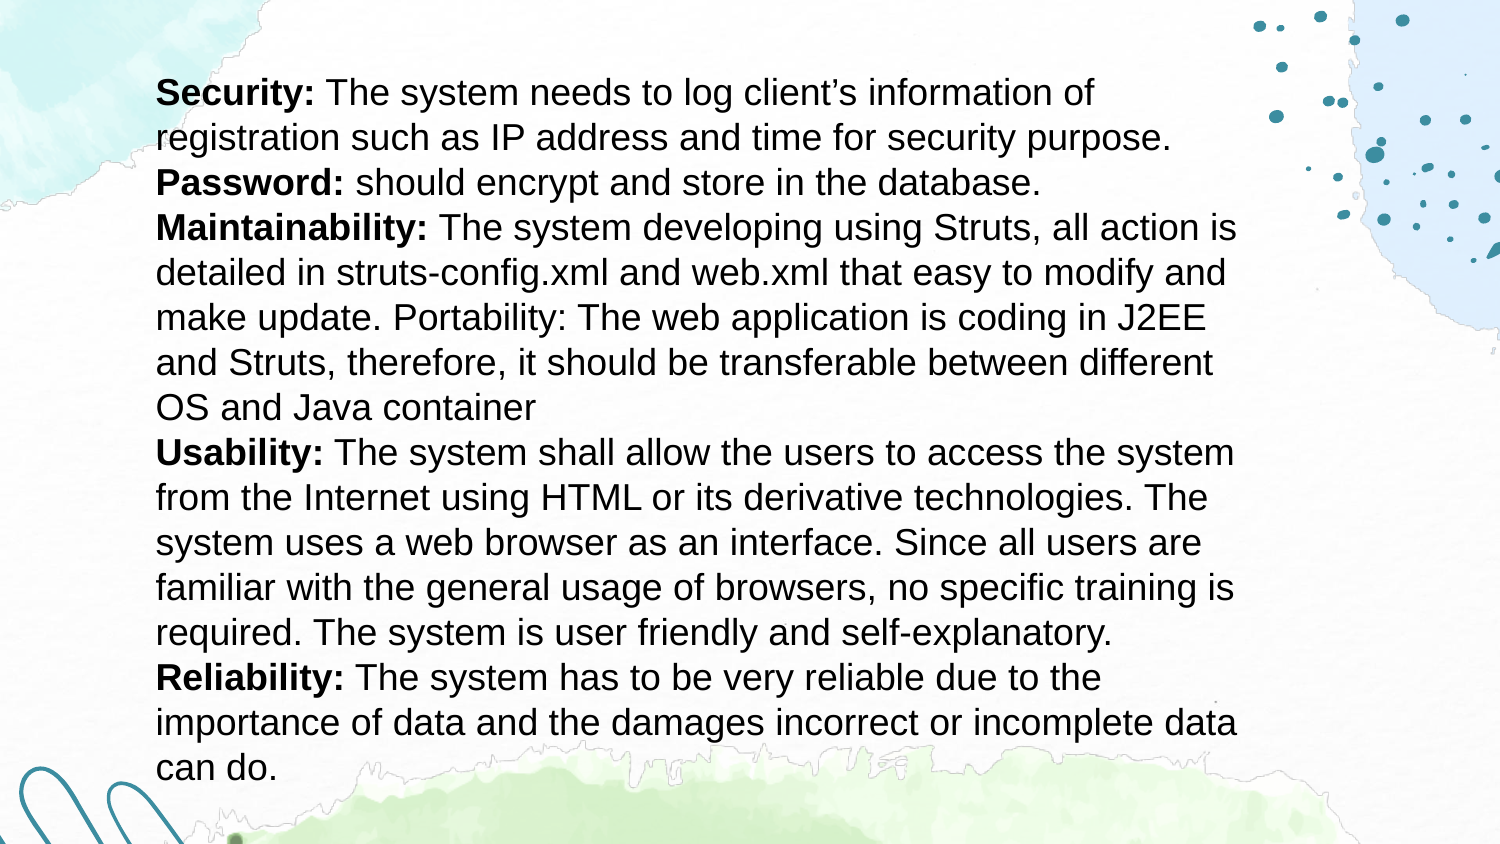

Security: The system needs to log client’s information of registration such as IP address and time for security purpose. Password: should encrypt and store in the database.
Maintainability: The system developing using Struts, all action is detailed in struts-config.xml and web.xml that easy to modify and make update. Portability: The web application is coding in J2EE and Struts, therefore, it should be transferable between different OS and Java container
Usability: The system shall allow the users to access the system from the Internet using HTML or its derivative technologies. The system uses a web browser as an interface. Since all users are familiar with the general usage of browsers, no specific training is required. The system is user friendly and self-explanatory.
Reliability: The system has to be very reliable due to the importance of data and the damages incorrect or incomplete data can do.